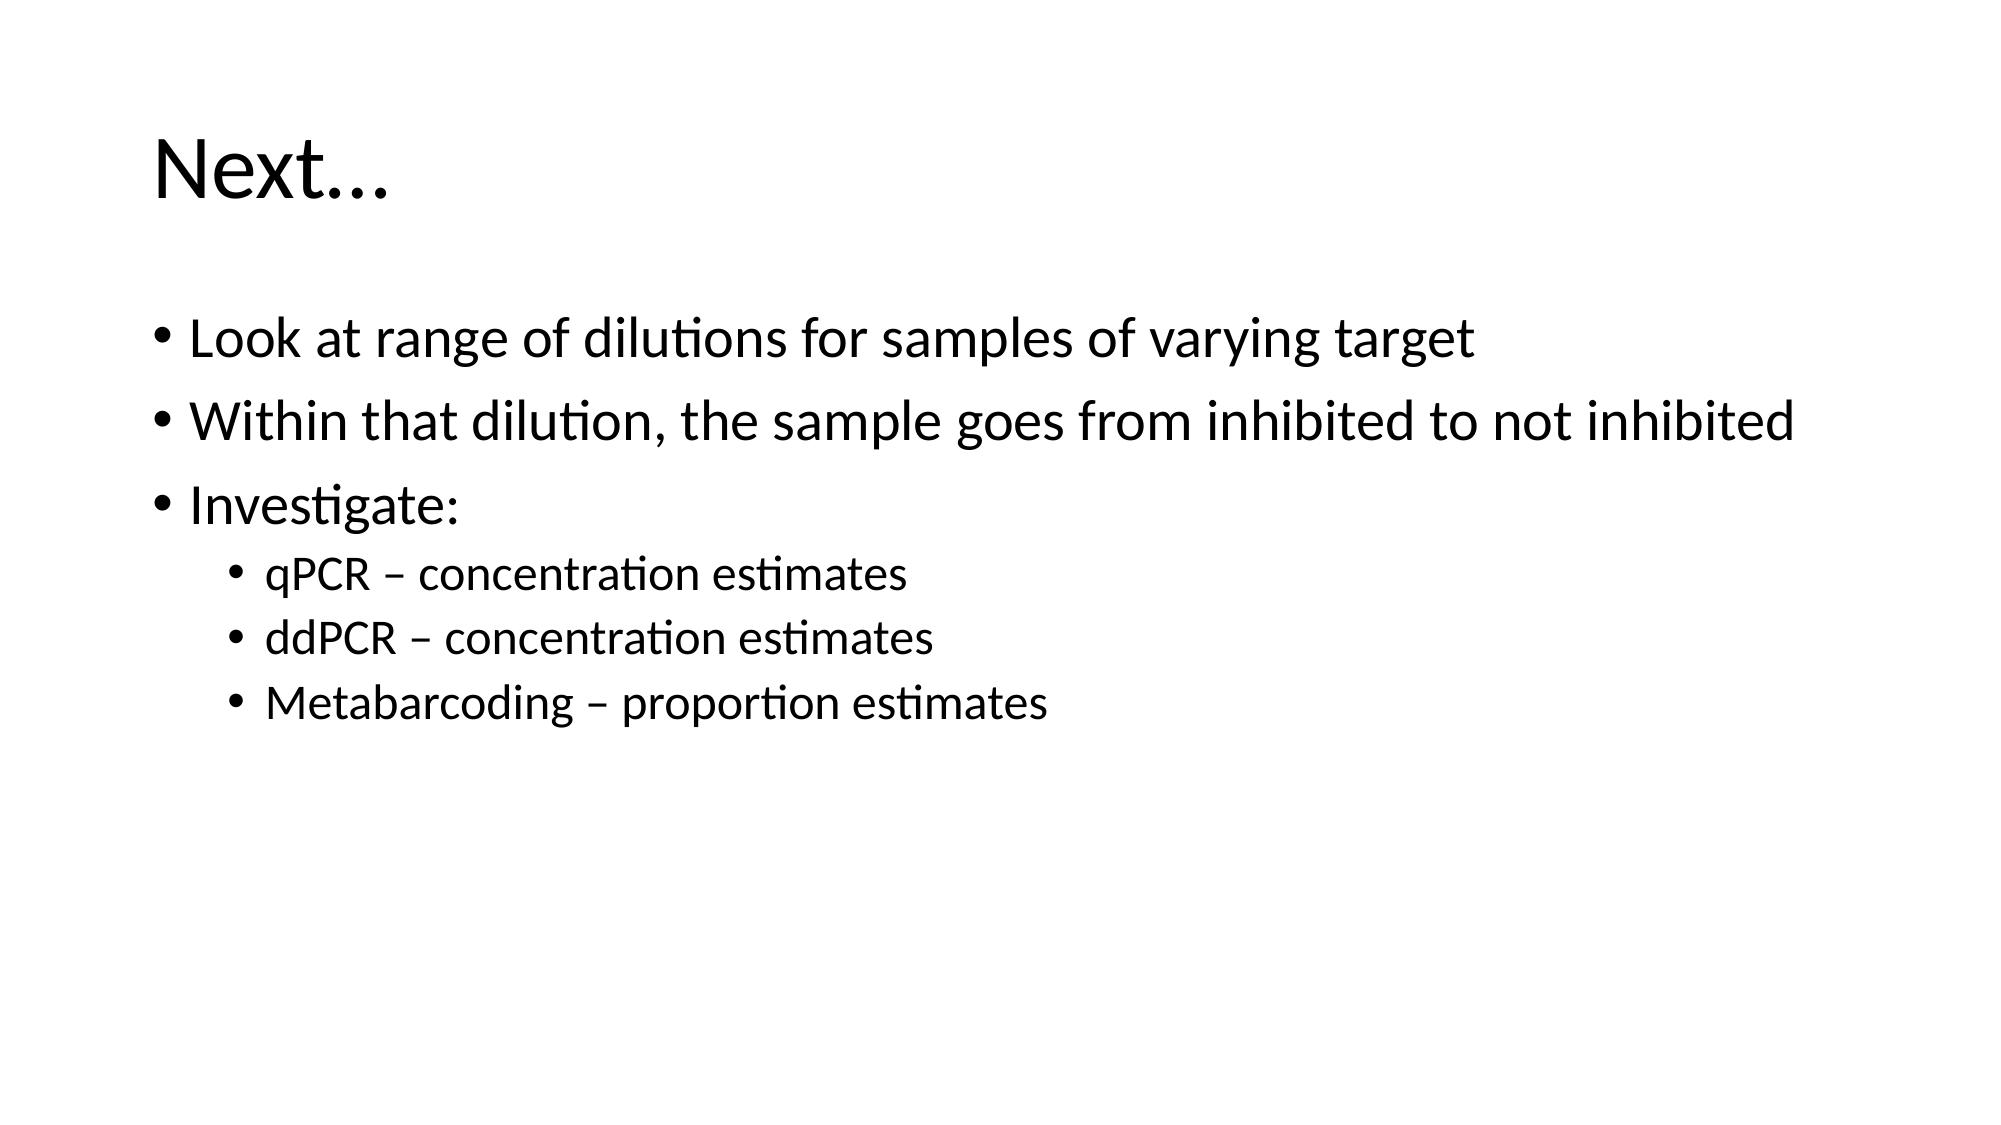

# Next…
Look at range of dilutions for samples of varying target
Within that dilution, the sample goes from inhibited to not inhibited
Investigate:
qPCR – concentration estimates
ddPCR – concentration estimates
Metabarcoding – proportion estimates